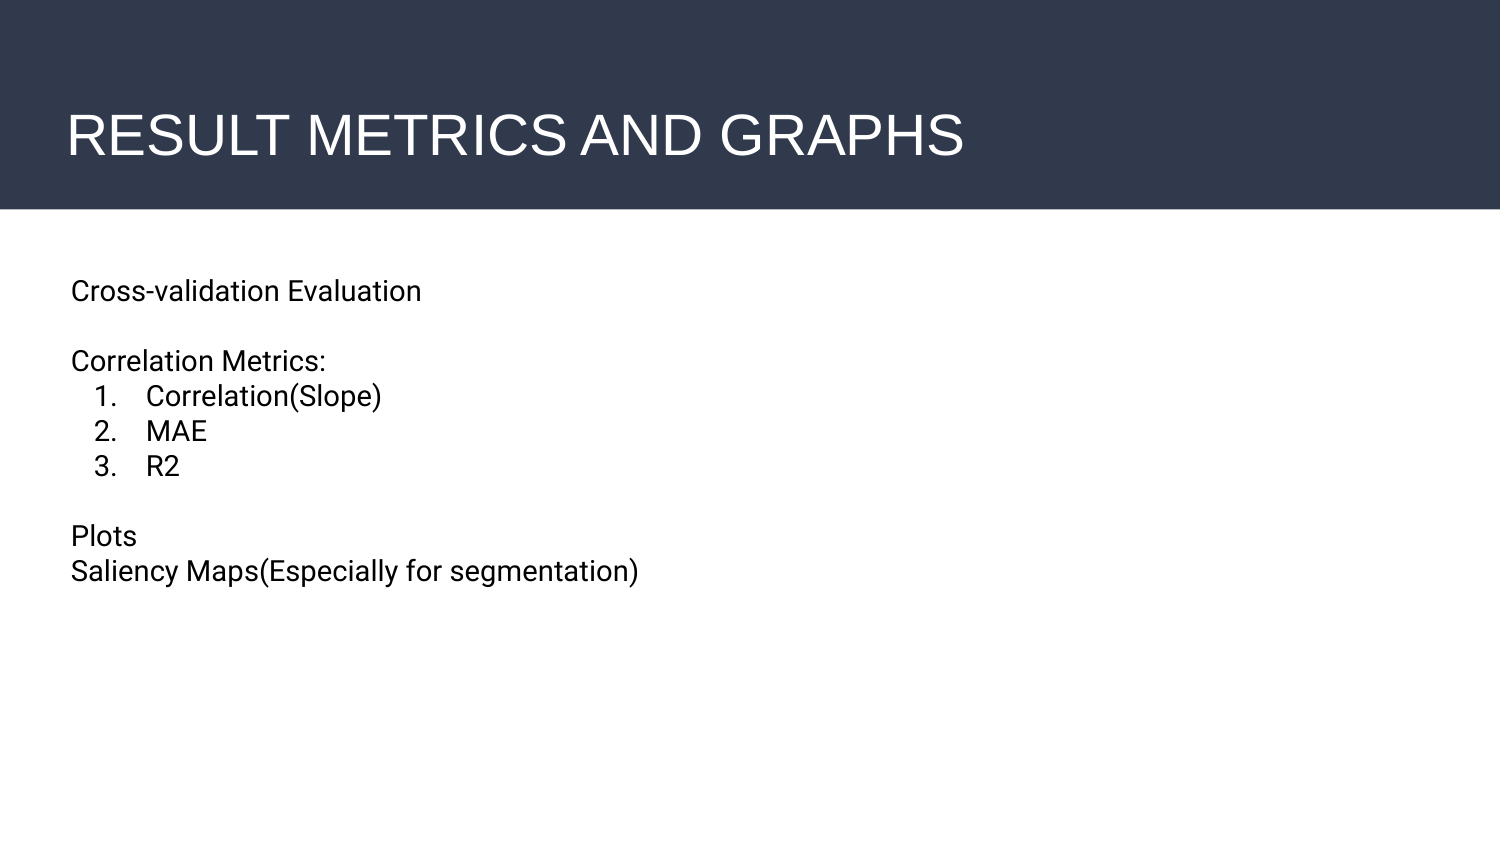

# RESULT METRICS AND GRAPHS
Cross-validation Evaluation

Correlation Metrics:
Correlation(Slope)
MAE
R2

Plots
Saliency Maps(Especially for segmentation)